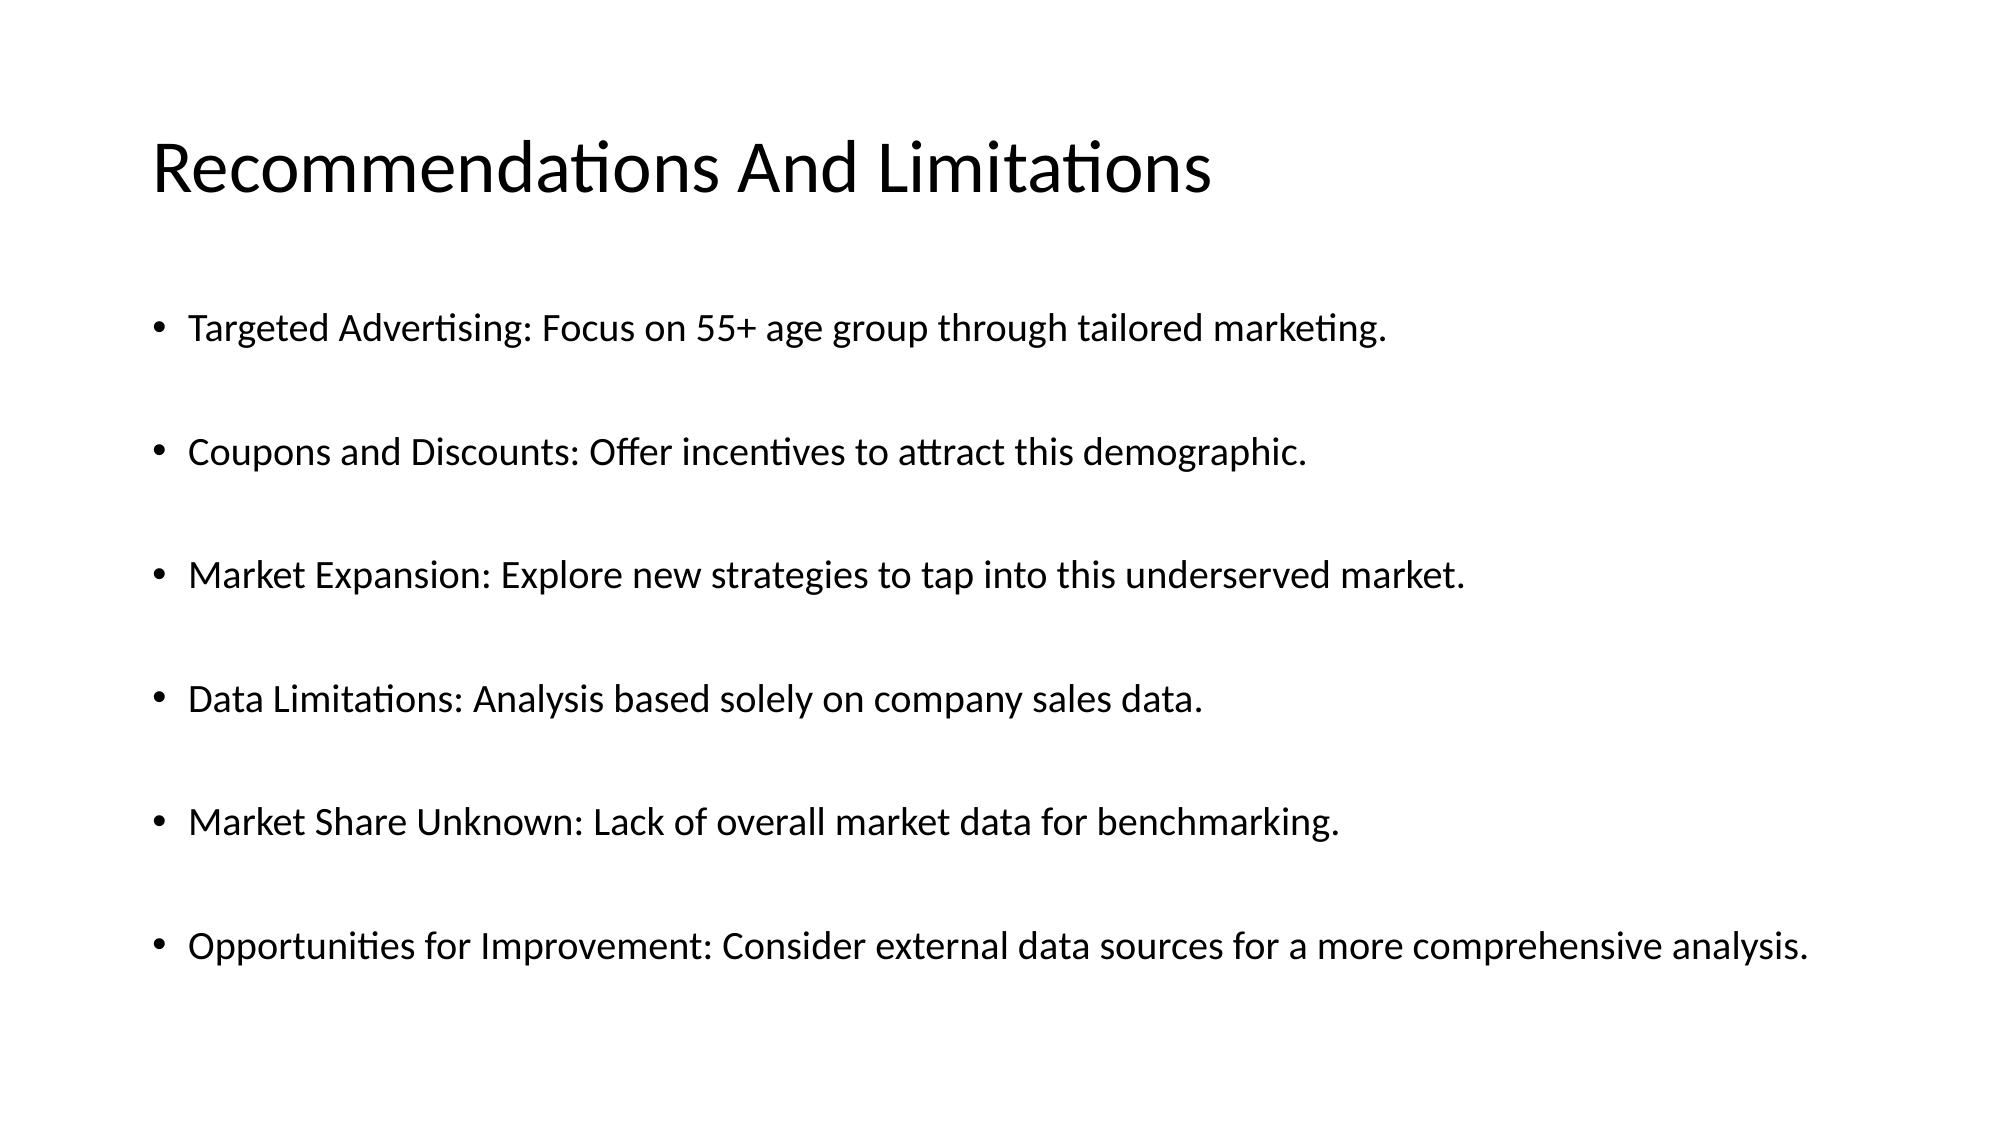

# Recommendations And Limitations
Targeted Advertising: Focus on 55+ age group through tailored marketing.

Coupons and Discounts: Offer incentives to attract this demographic.

Market Expansion: Explore new strategies to tap into this underserved market.

Data Limitations: Analysis based solely on company sales data.

Market Share Unknown: Lack of overall market data for benchmarking.

Opportunities for Improvement: Consider external data sources for a more comprehensive analysis.